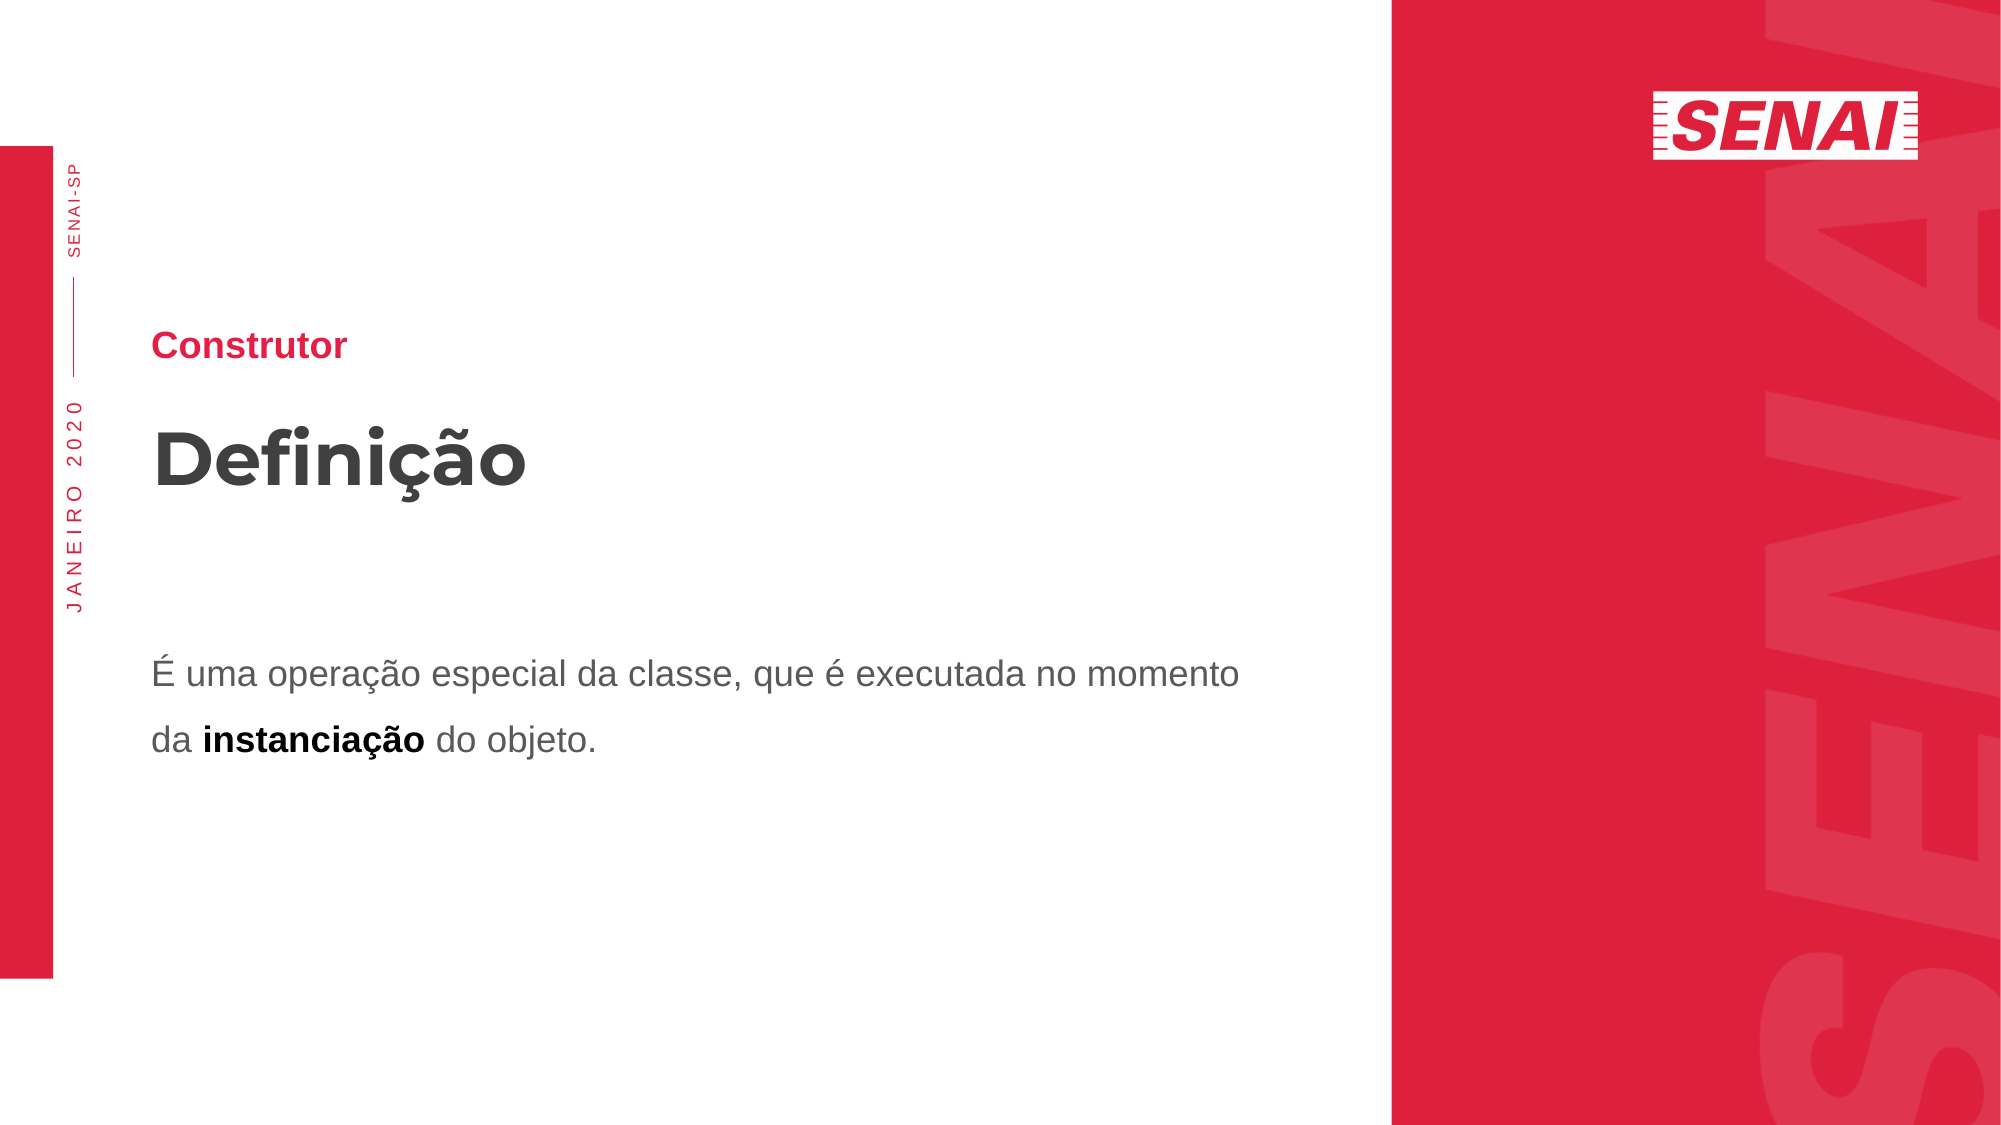

Construtor
# Definição
É uma operação especial da classe, que é executada no momento da instanciação do objeto.